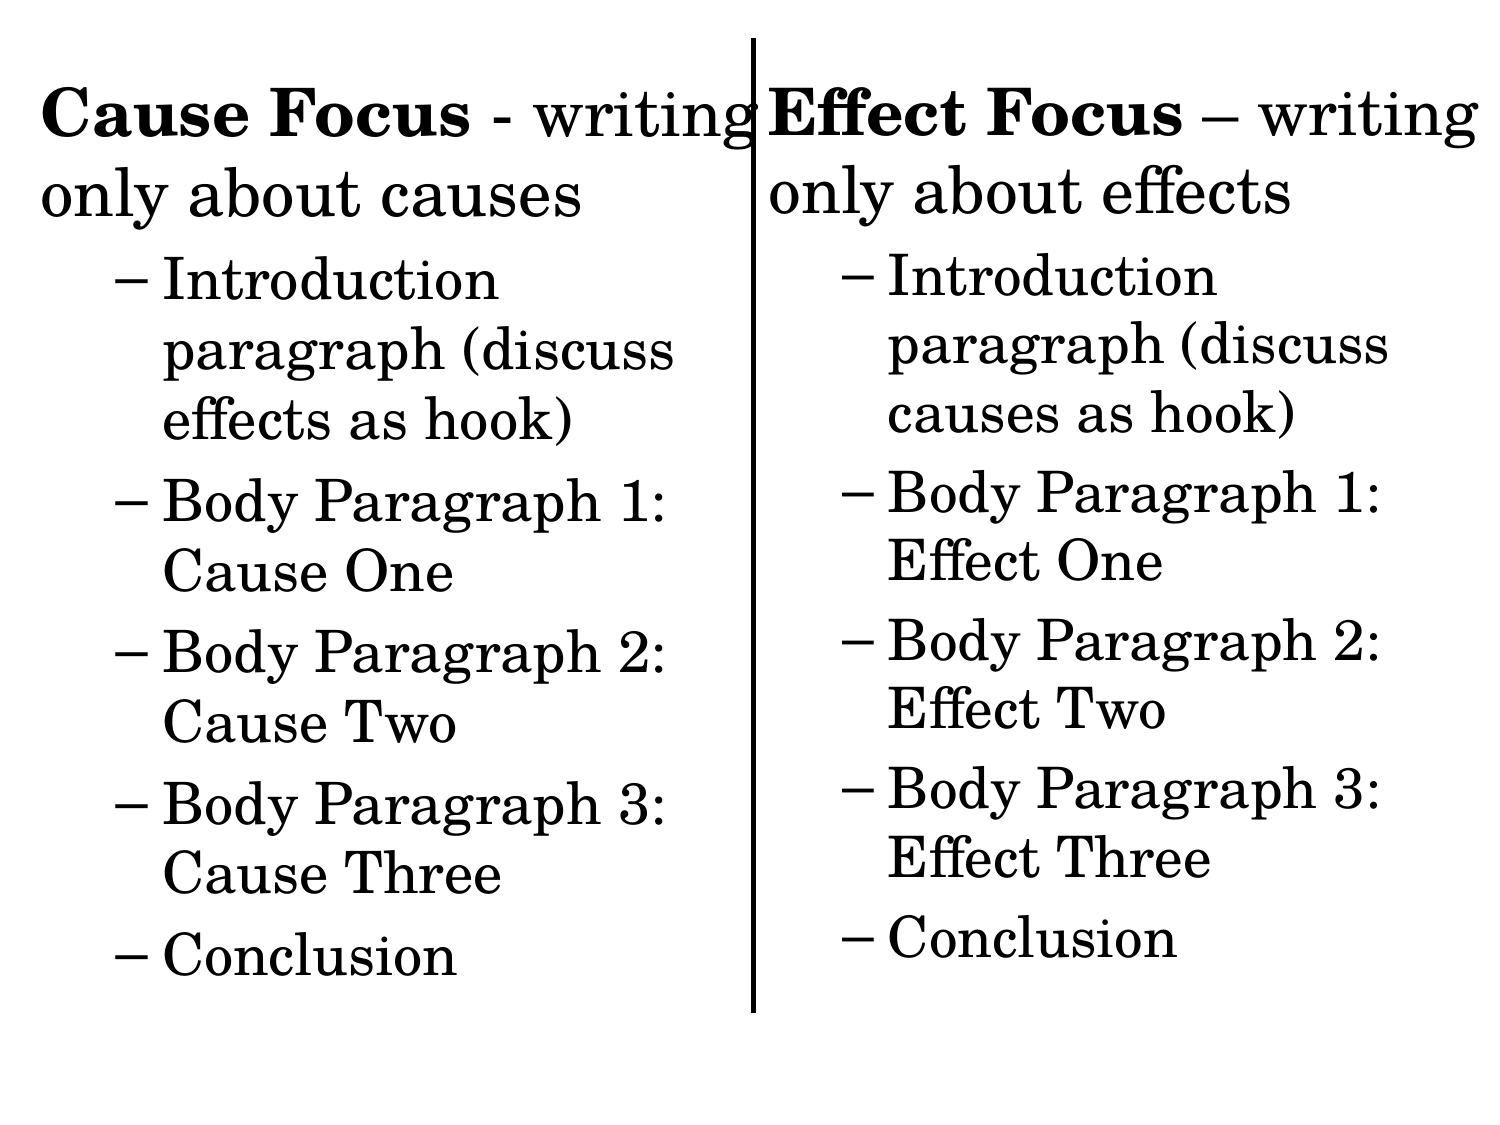

Cause Focus - writing only about causes
Introduction paragraph (discuss effects as hook)
Body Paragraph 1: Cause One
Body Paragraph 2: Cause Two
Body Paragraph 3: Cause Three
Conclusion

Effect Focus – writing only about effects
Introduction paragraph (discuss causes as hook)
Body Paragraph 1: Effect One
Body Paragraph 2: Effect Two
Body Paragraph 3: Effect Three
Conclusion